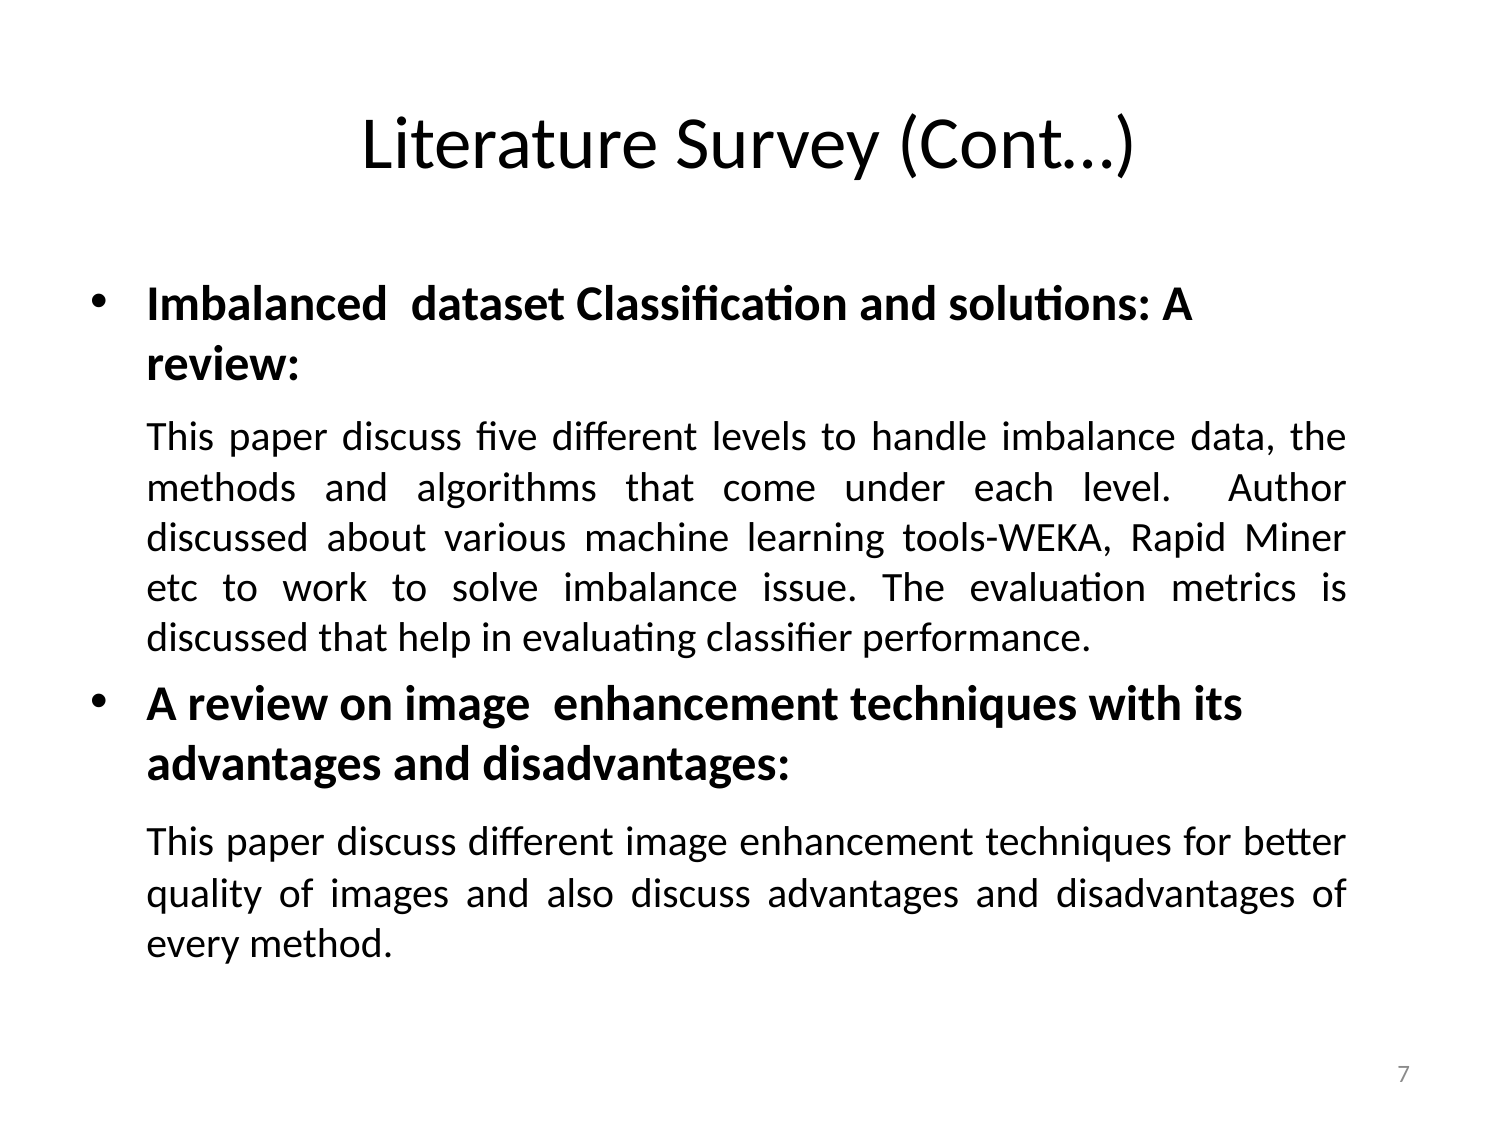

# Literature Survey (Cont…)
Imbalanced  dataset Classification and solutions: A review:
	This paper discuss five different levels to handle imbalance data, the methods and algorithms that come under each level.  Author discussed about various machine learning tools-WEKA, Rapid Miner etc to work to solve imbalance issue. The evaluation metrics is discussed that help in evaluating classifier performance.
A review on image  enhancement techniques with its advantages and disadvantages:
	This paper discuss different image enhancement techniques for better quality of images and also discuss advantages and disadvantages of every method.
7